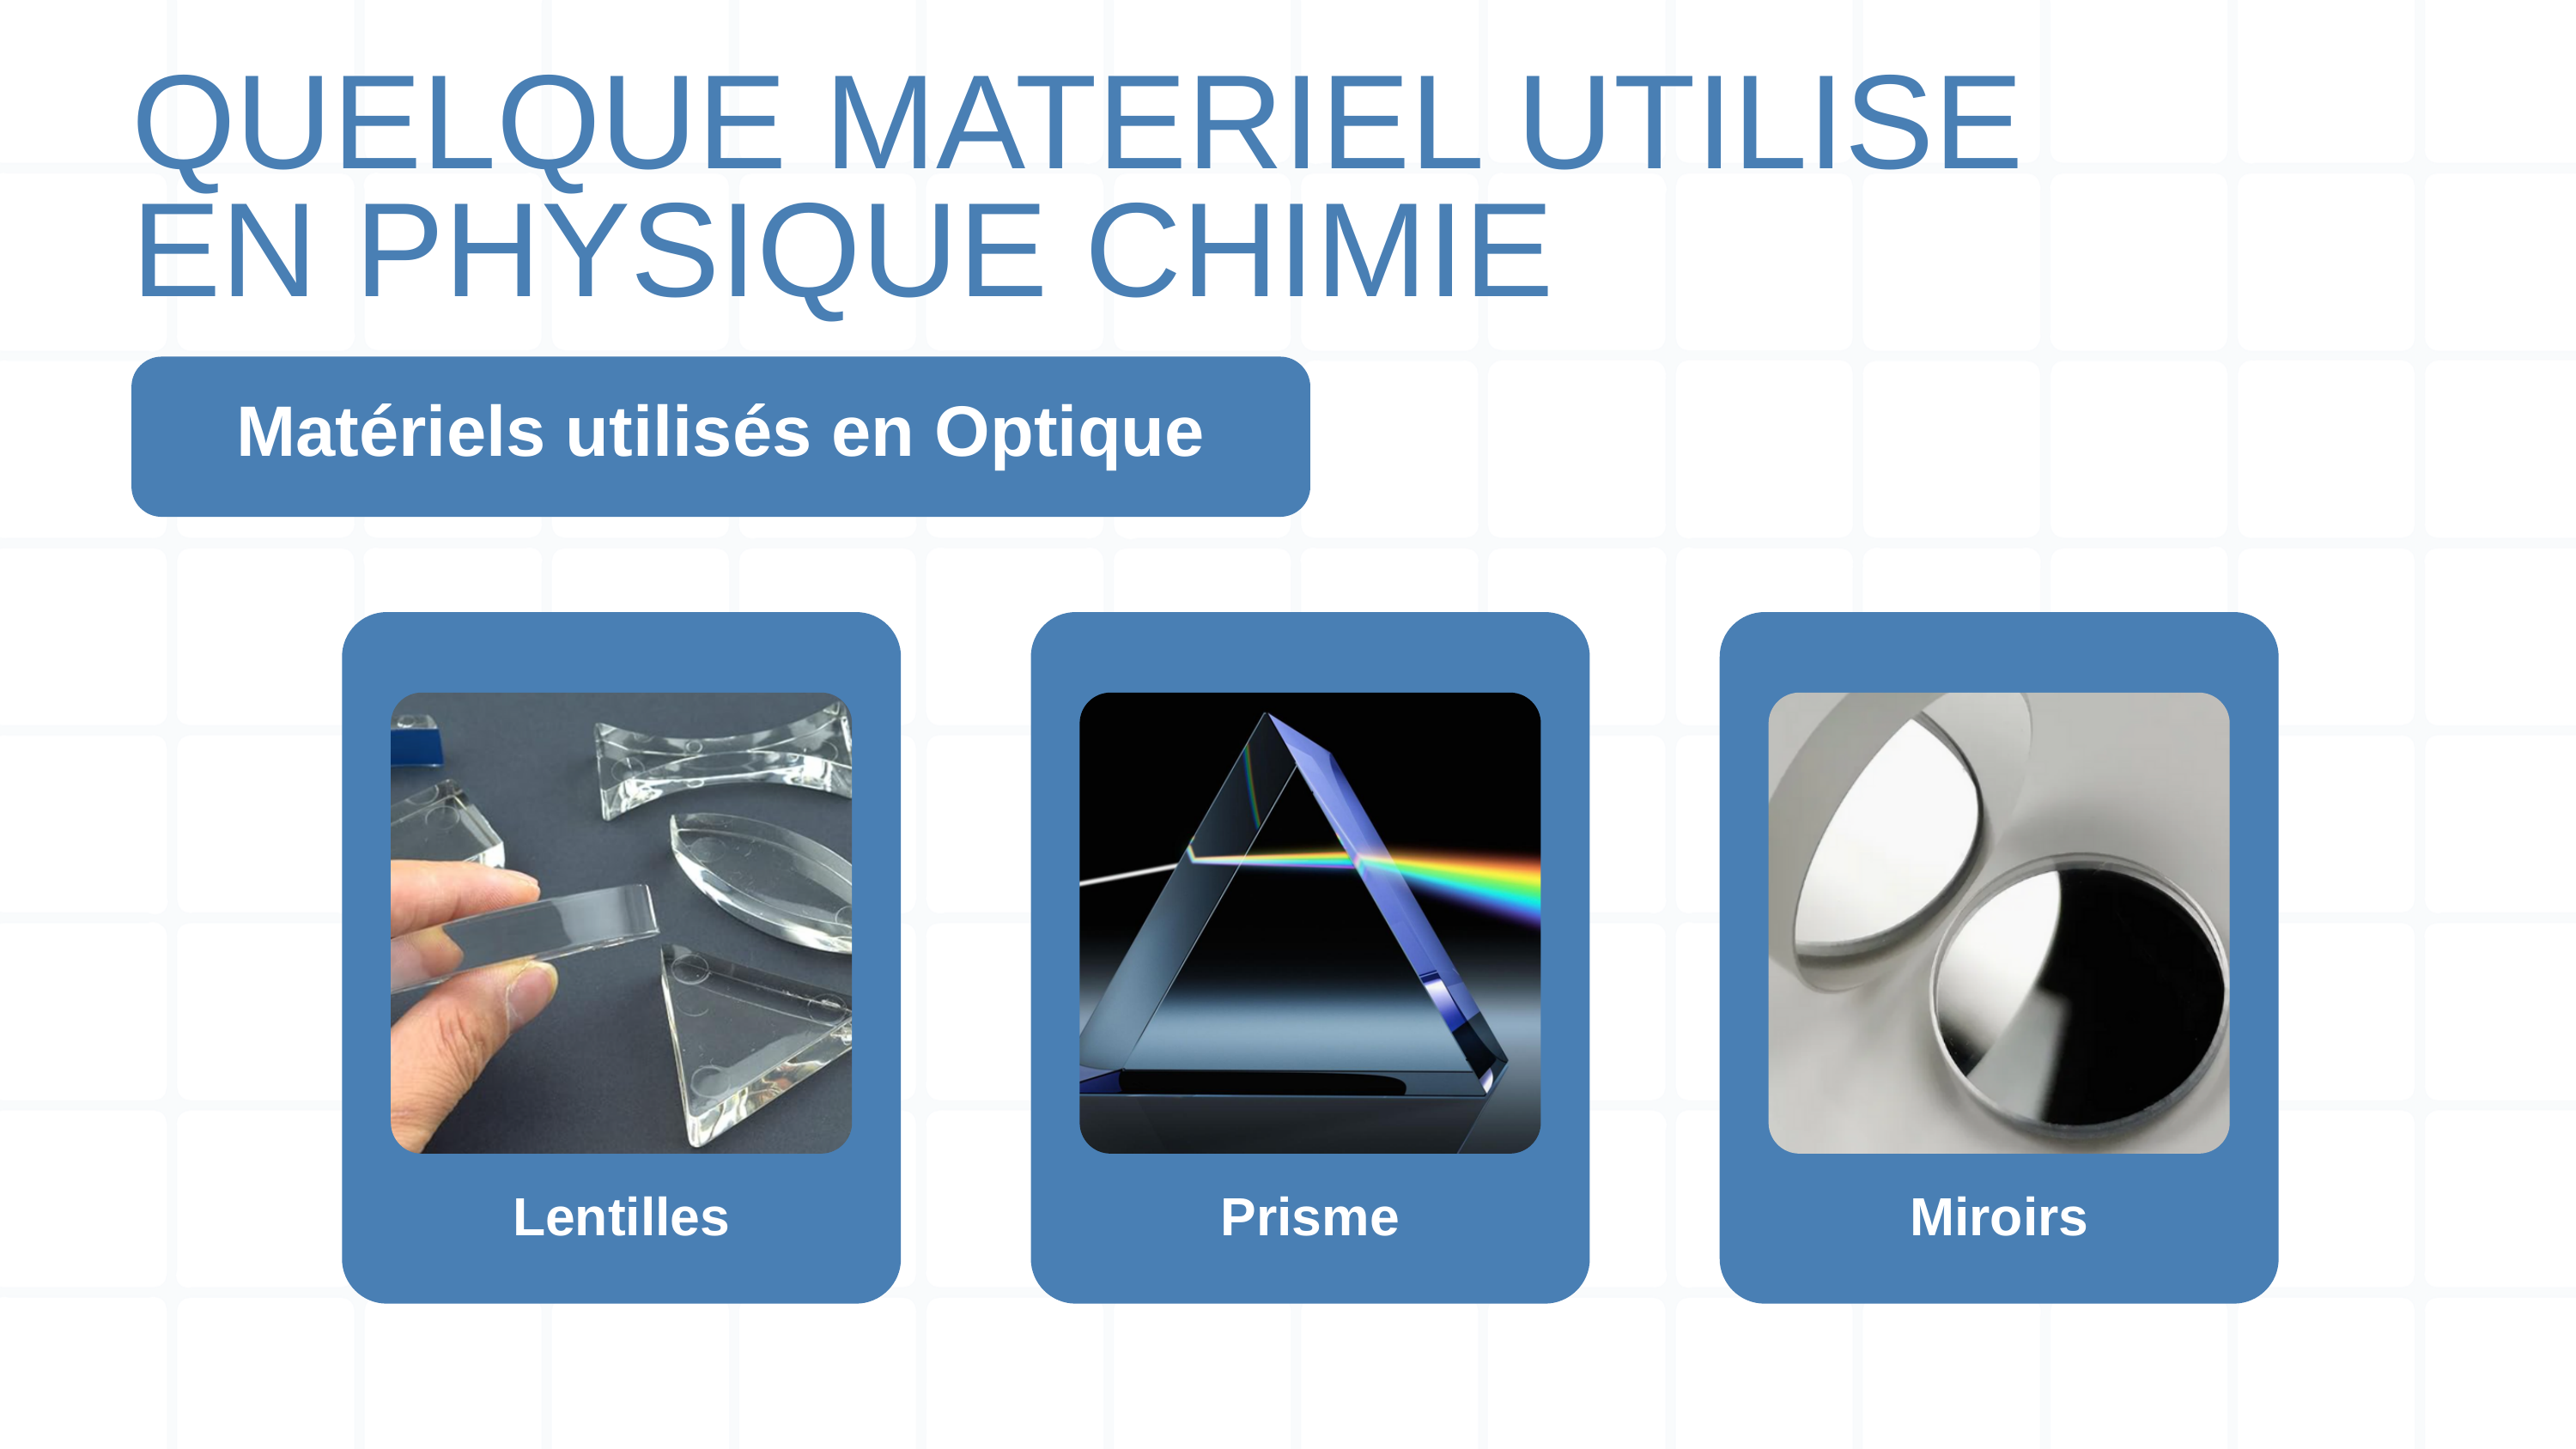

QUELQUE MATERIEL UTILISE EN PHYSIQUE CHIMIE

Matériels utilisés en Optique

Lentilles
Prisme
Miroirs